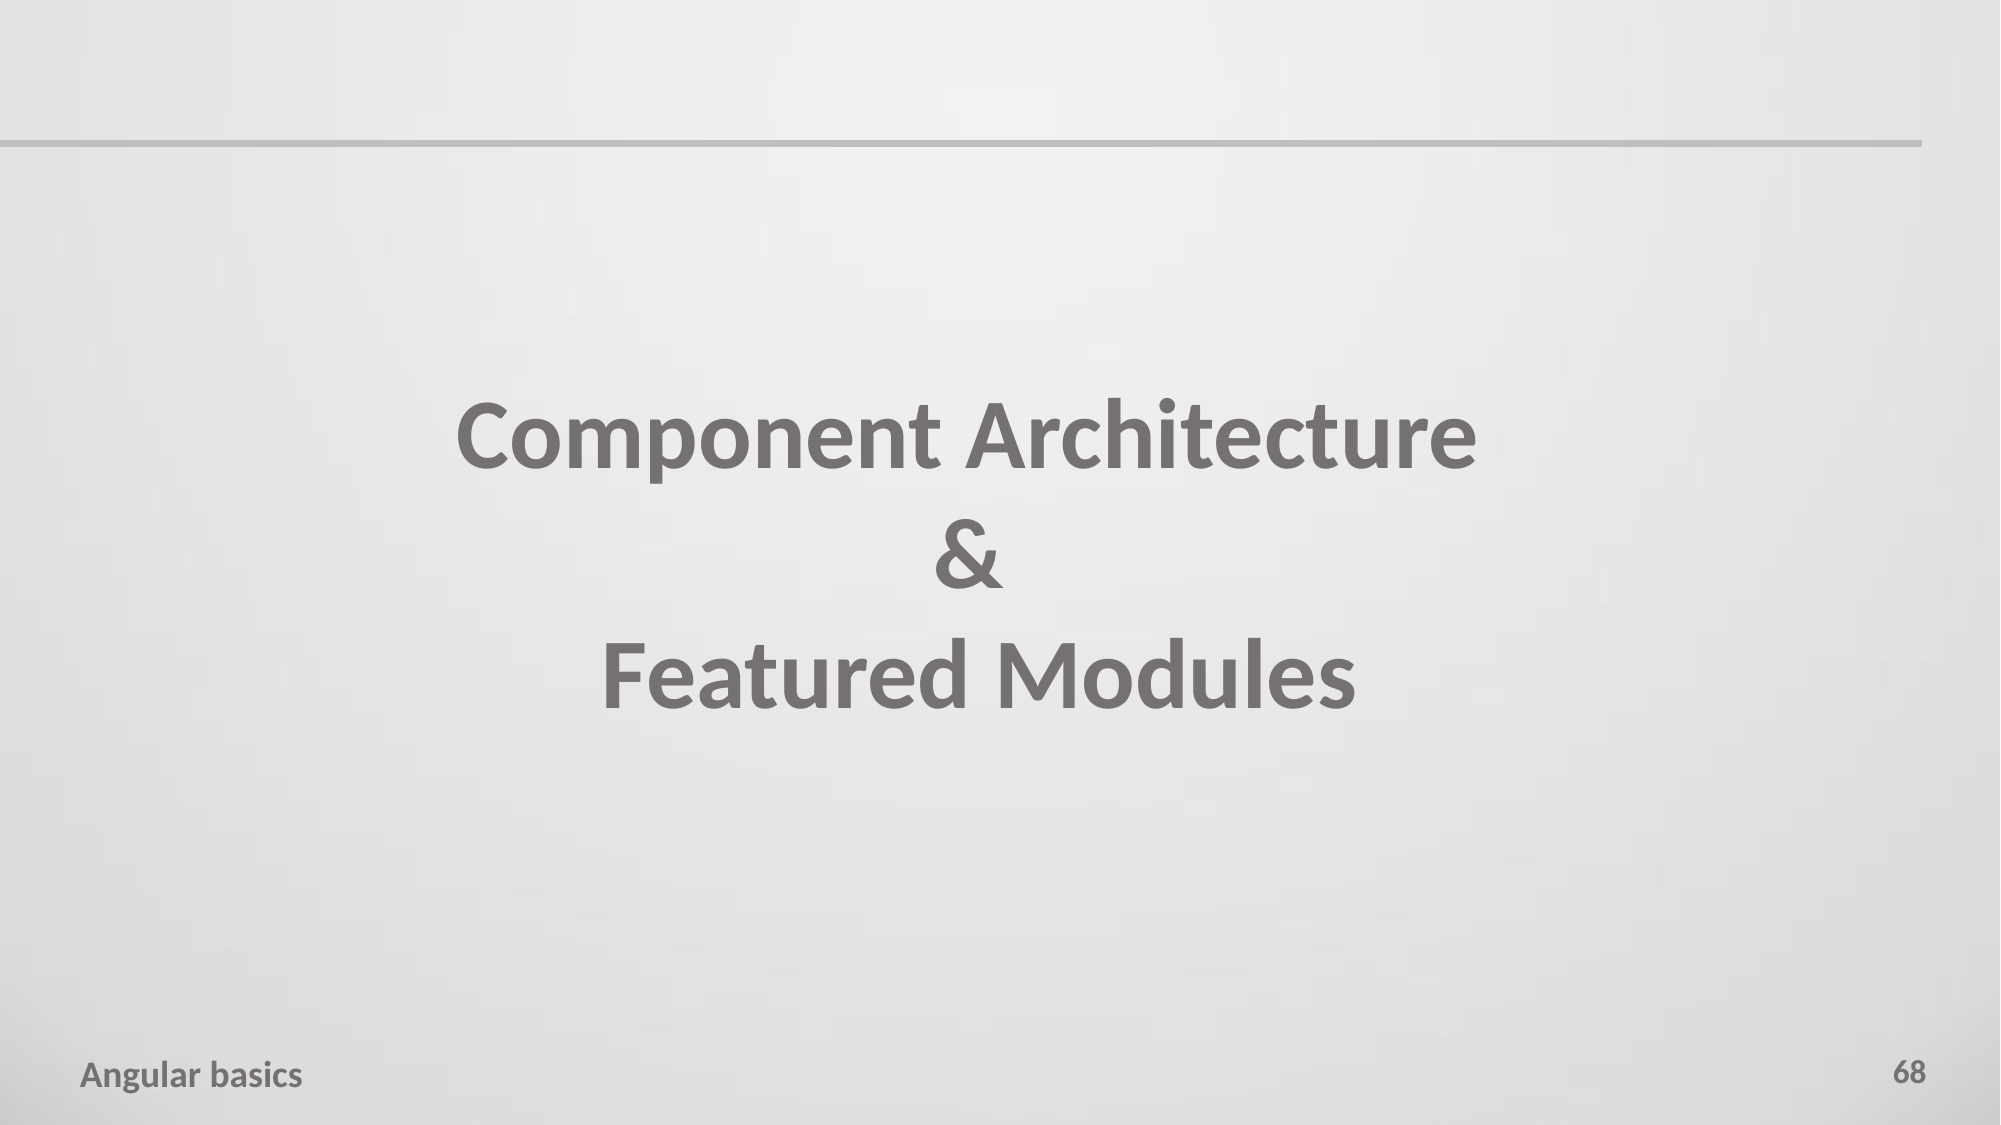

Component Architecture
&
Featured Modules
68
Angular basics